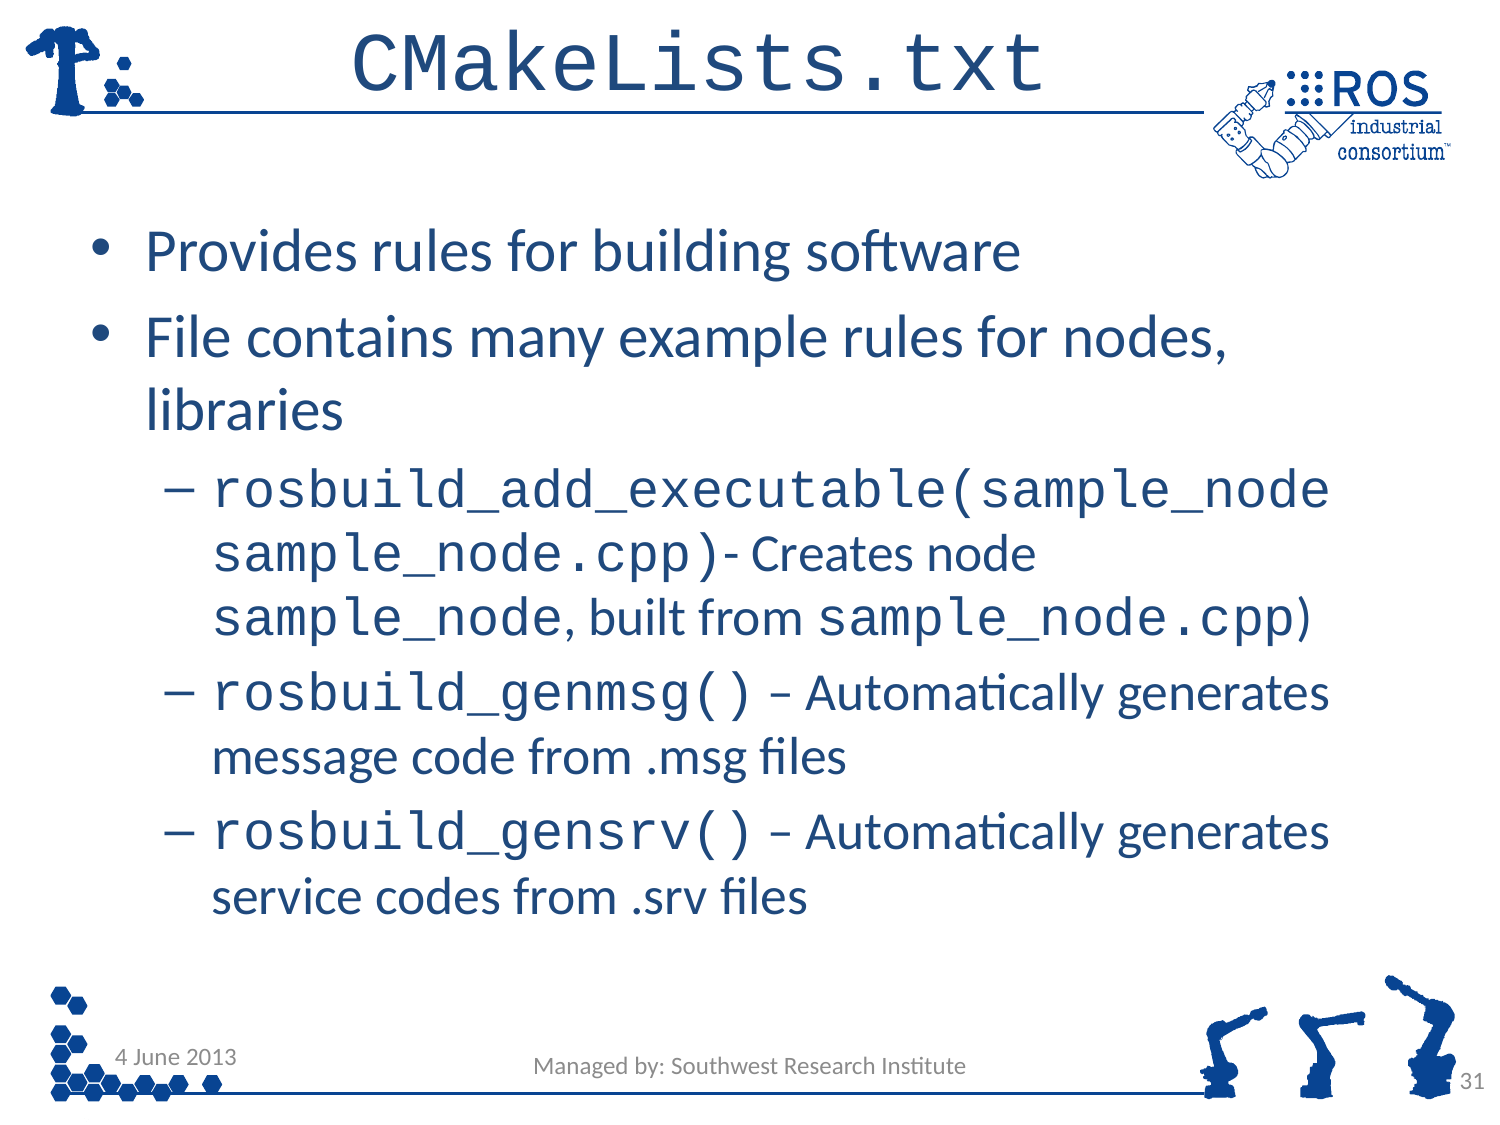

# CMakeLists.txt
Provides rules for building software
File contains many example rules for nodes, libraries
rosbuild_add_executable(sample_node sample_node.cpp)- Creates node sample_node, built from sample_node.cpp)
rosbuild_genmsg() – Automatically generates message code from .msg files
rosbuild_gensrv() – Automatically generates service codes from .srv files

4 June 2013
Managed by: Southwest Research Institute
31